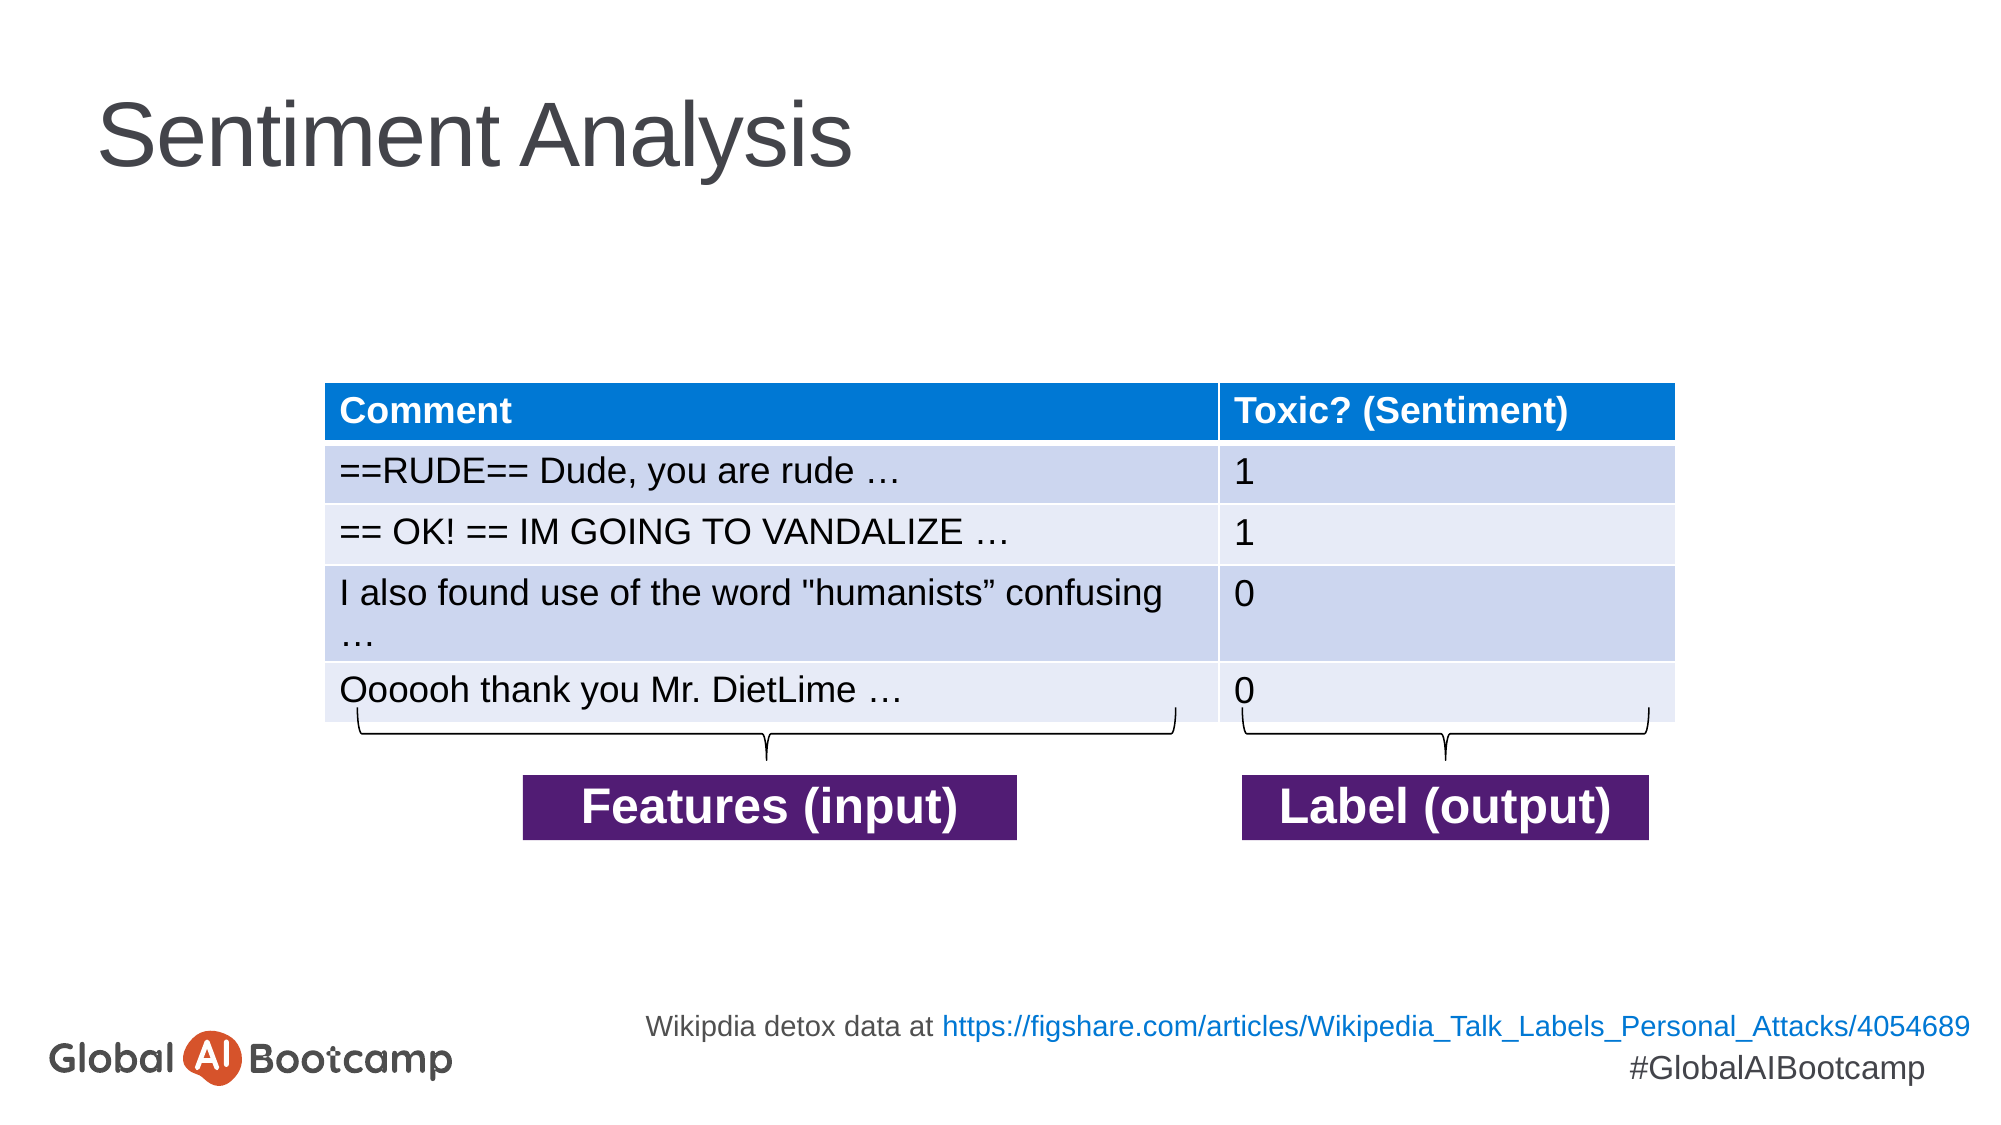

# Sentiment Analysis

| Comment | Toxic? (Sentiment) |
| --- | --- |
| ==RUDE== Dude, you are rude … | 1 |
| == OK! == IM GOING TO VANDALIZE … | 1 |
| I also found use of the word "humanists” confusing … | 0 |
| Oooooh thank you Mr. DietLime … | 0 |

Features (input)
Label (output)
Wikipdia detox data at https://figshare.com/articles/Wikipedia_Talk_Labels_Personal_Attacks/4054689